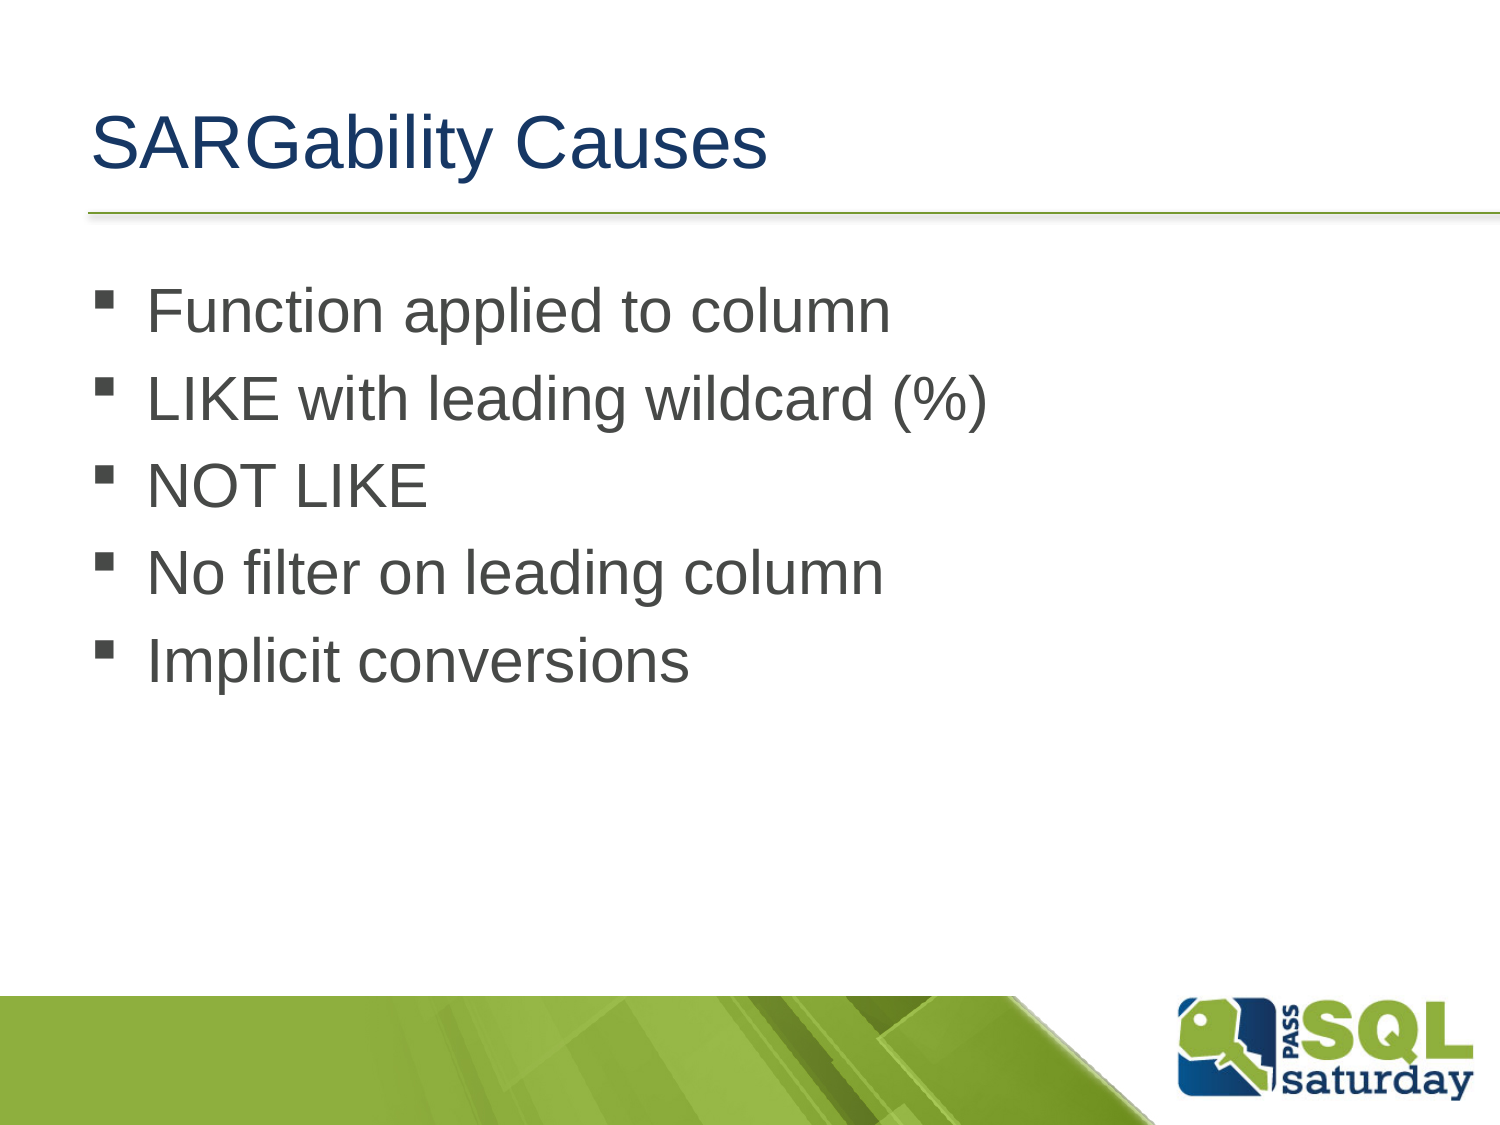

# SARGability Causes
Function applied to column
LIKE with leading wildcard (%)
NOT LIKE
No filter on leading column
Implicit conversions